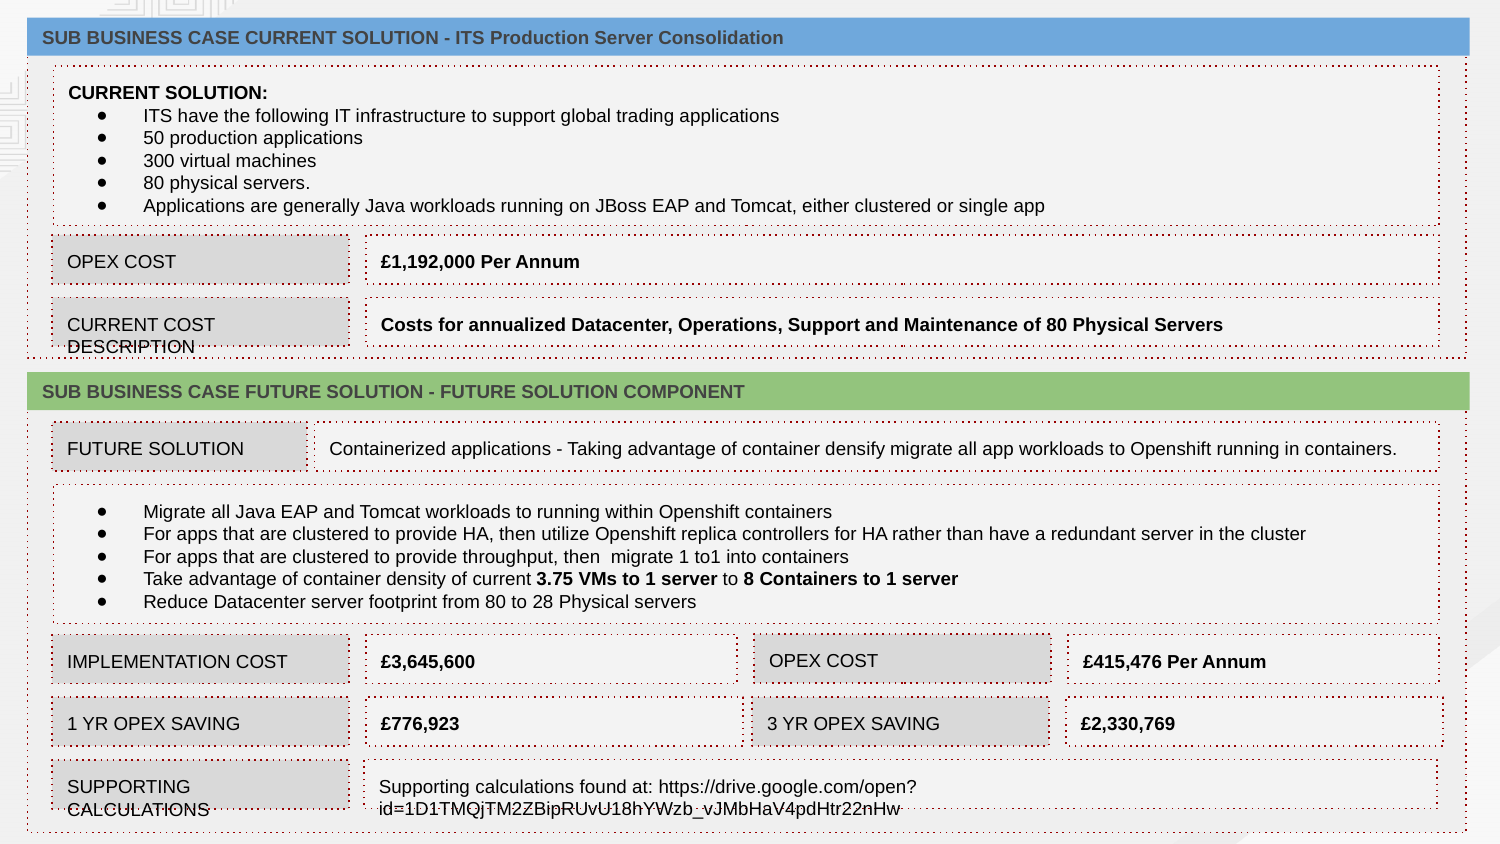

SUB BUSINESS CASE CURRENT SOLUTION - ITS Production Server Consolidation

CURRENT SOLUTION:
ITS have the following IT infrastructure to support global trading applications
50 production applications
300 virtual machines
80 physical servers.
Applications are generally Java workloads running on JBoss EAP and Tomcat, either clustered or single app

OPEX COST
£1,192,000 Per Annum
CURRENT COST DESCRIPTION
Costs for annualized Datacenter, Operations, Support and Maintenance of 80 Physical Servers
SUB BUSINESS CASE FUTURE SOLUTION - FUTURE SOLUTION COMPONENT

FUTURE SOLUTION
Containerized applications - Taking advantage of container densify migrate all app workloads to Openshift running in containers.

Migrate all Java EAP and Tomcat workloads to running within Openshift containers
For apps that are clustered to provide HA, then utilize Openshift replica controllers for HA rather than have a redundant server in the cluster
For apps that are clustered to provide throughput, then  migrate 1 to1 into containers
Take advantage of container density of current 3.75 VMs to 1 server to 8 Containers to 1 server
Reduce Datacenter server footprint from 80 to 28 Physical servers
OPEX COST
£3,645,600
£415,476 Per Annum
IMPLEMENTATION COST
1 YR OPEX SAVING
£776,923
3 YR OPEX SAVING
£2,330,769
Supporting calculations found at: https://drive.google.com/open?id=1D1TMQjTM2ZBipRUvU18hYWzb_vJMbHaV4pdHtr22nHw
SUPPORTING CALCULATIONS